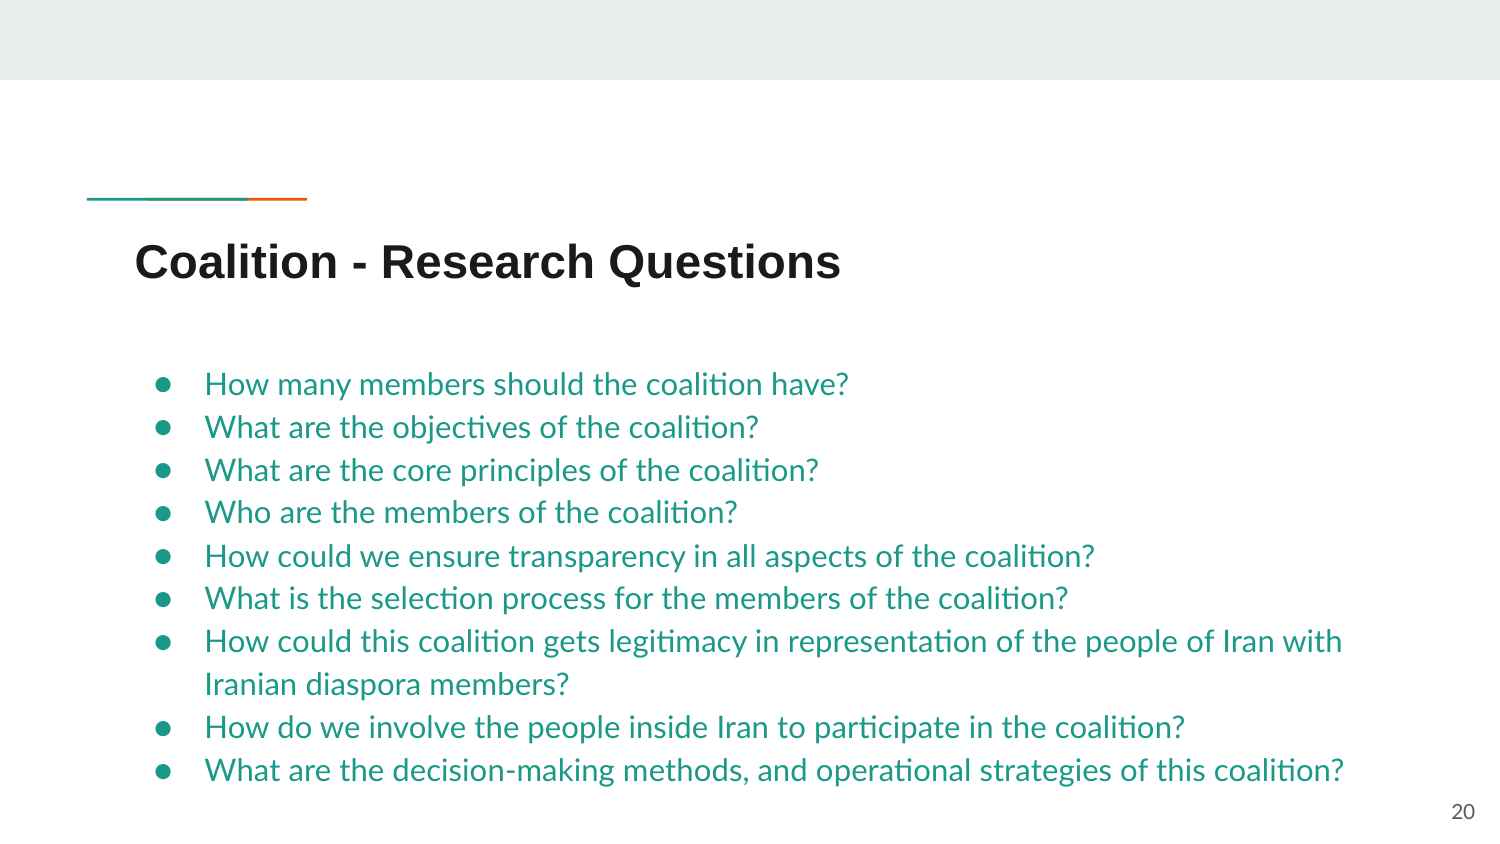

# Coalition - Research Questions
How many members should the coalition have?
What are the objectives of the coalition?
What are the core principles of the coalition?
Who are the members of the coalition?
How could we ensure transparency in all aspects of the coalition?
What is the selection process for the members of the coalition?
How could this coalition gets legitimacy in representation of the people of Iran with Iranian diaspora members?
How do we involve the people inside Iran to participate in the coalition?
What are the decision-making methods, and operational strategies of this coalition?
20